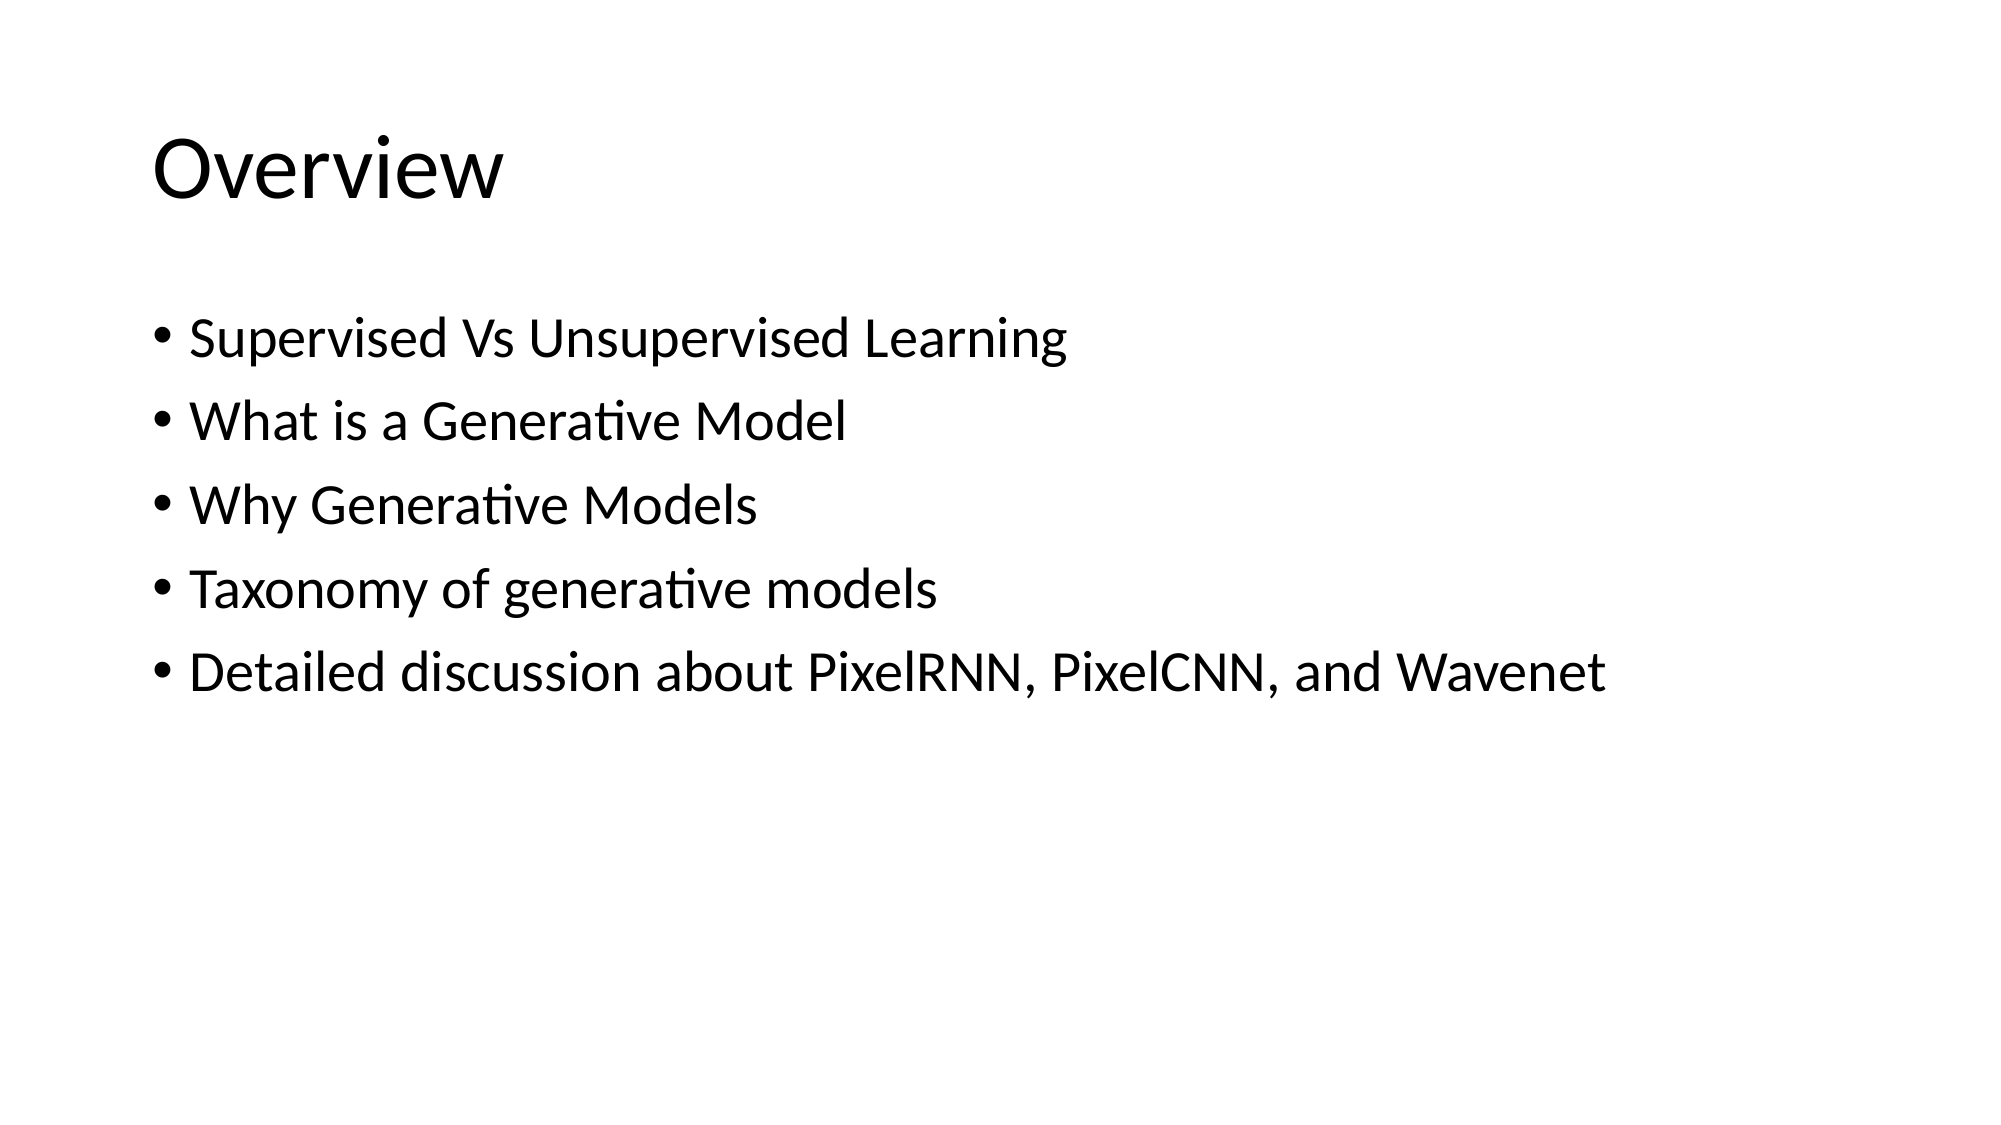

# Overview
Supervised Vs Unsupervised Learning
What is a Generative Model
Why Generative Models
Taxonomy of generative models
Detailed discussion about PixelRNN, PixelCNN, and Wavenet